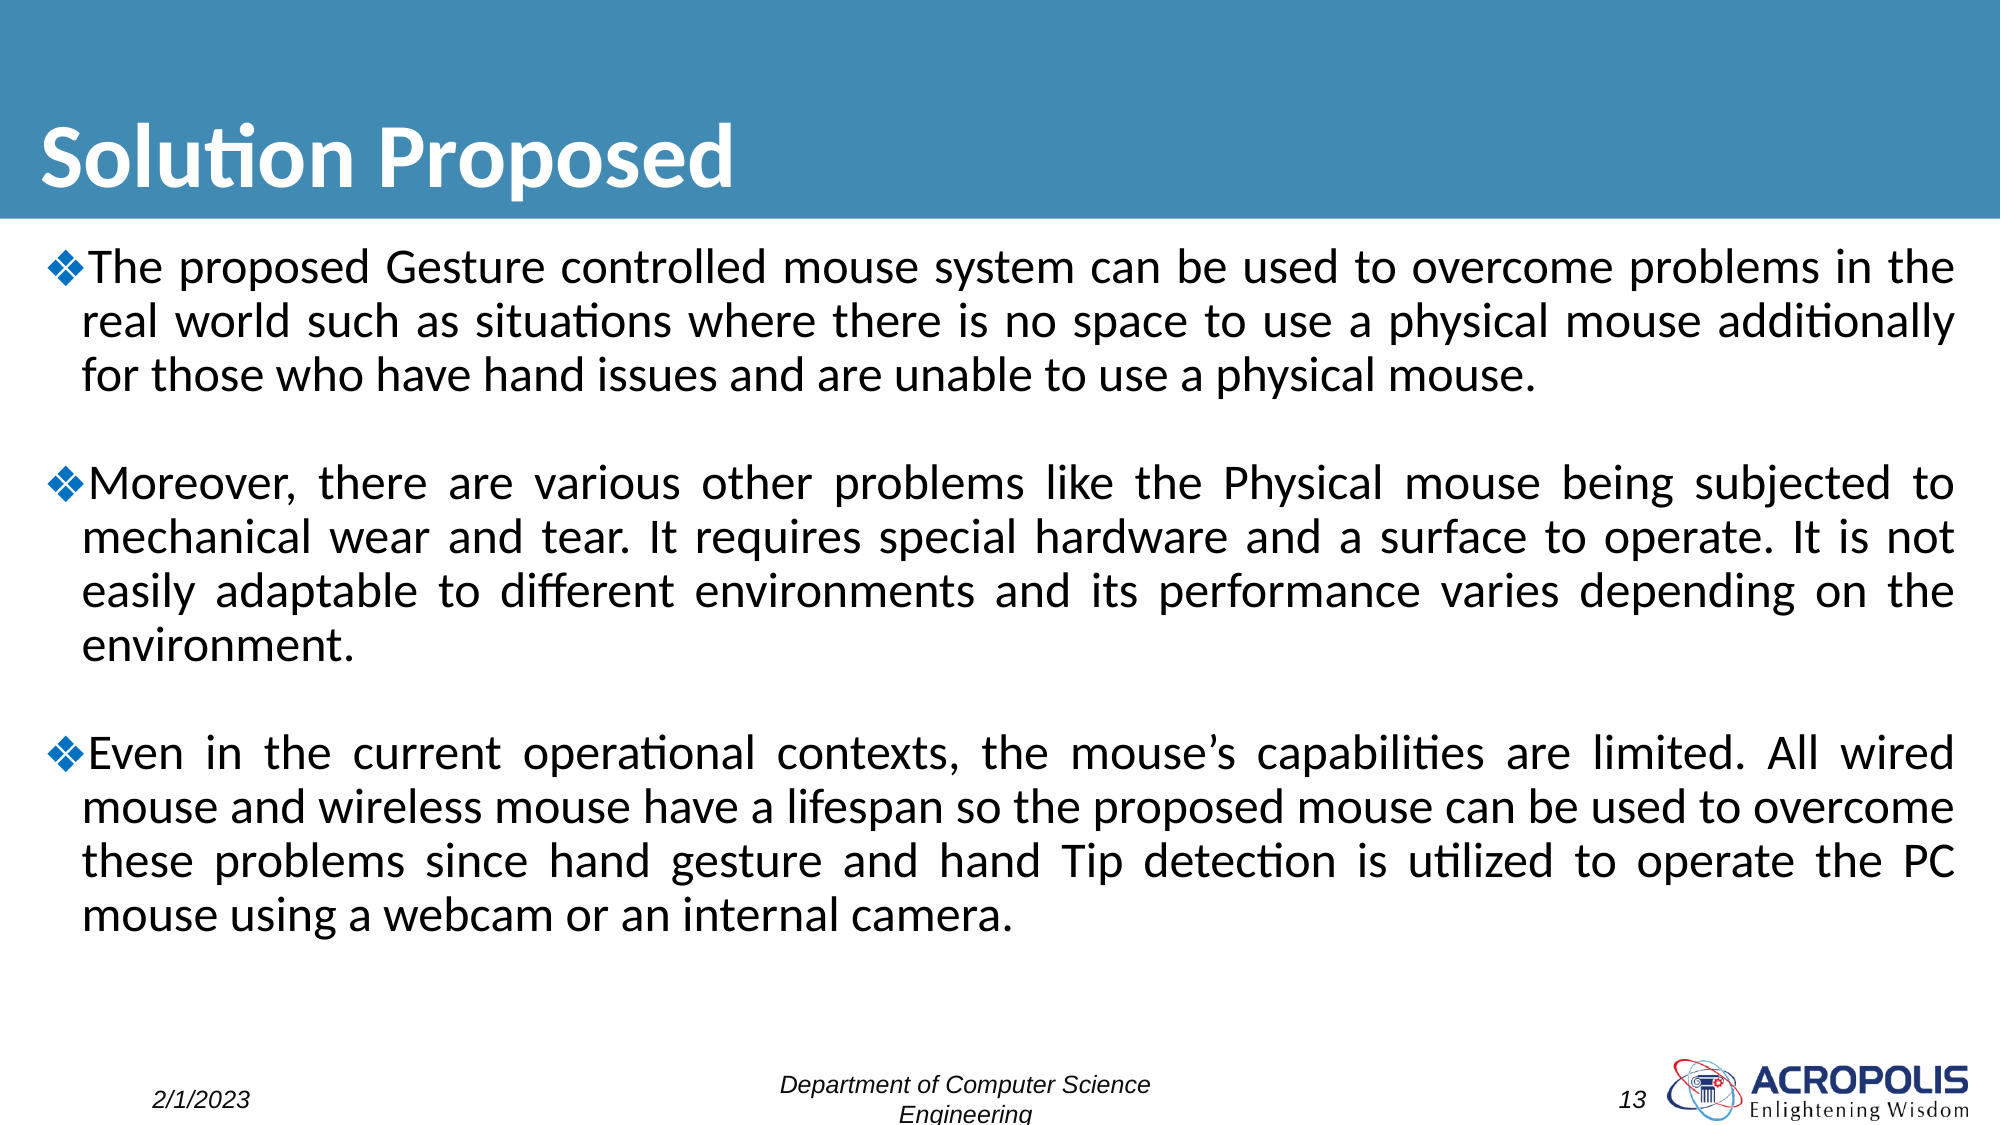

# Solution Proposed
The proposed Gesture controlled mouse system can be used to overcome problems in the real world such as situations where there is no space to use a physical mouse additionally for those who have hand issues and are unable to use a physical mouse.

Moreover, there are various other problems like the Physical mouse being subjected to mechanical wear and tear. It requires special hardware and a surface to operate. It is not easily adaptable to different environments and its performance varies depending on the environment.

Even in the current operational contexts, the mouse’s capabilities are limited. All wired mouse and wireless mouse have a lifespan so the proposed mouse can be used to overcome these problems since hand gesture and hand Tip detection is utilized to operate the PC mouse using a webcam or an internal camera.
2/1/2023
Department of Computer Science Engineering
13